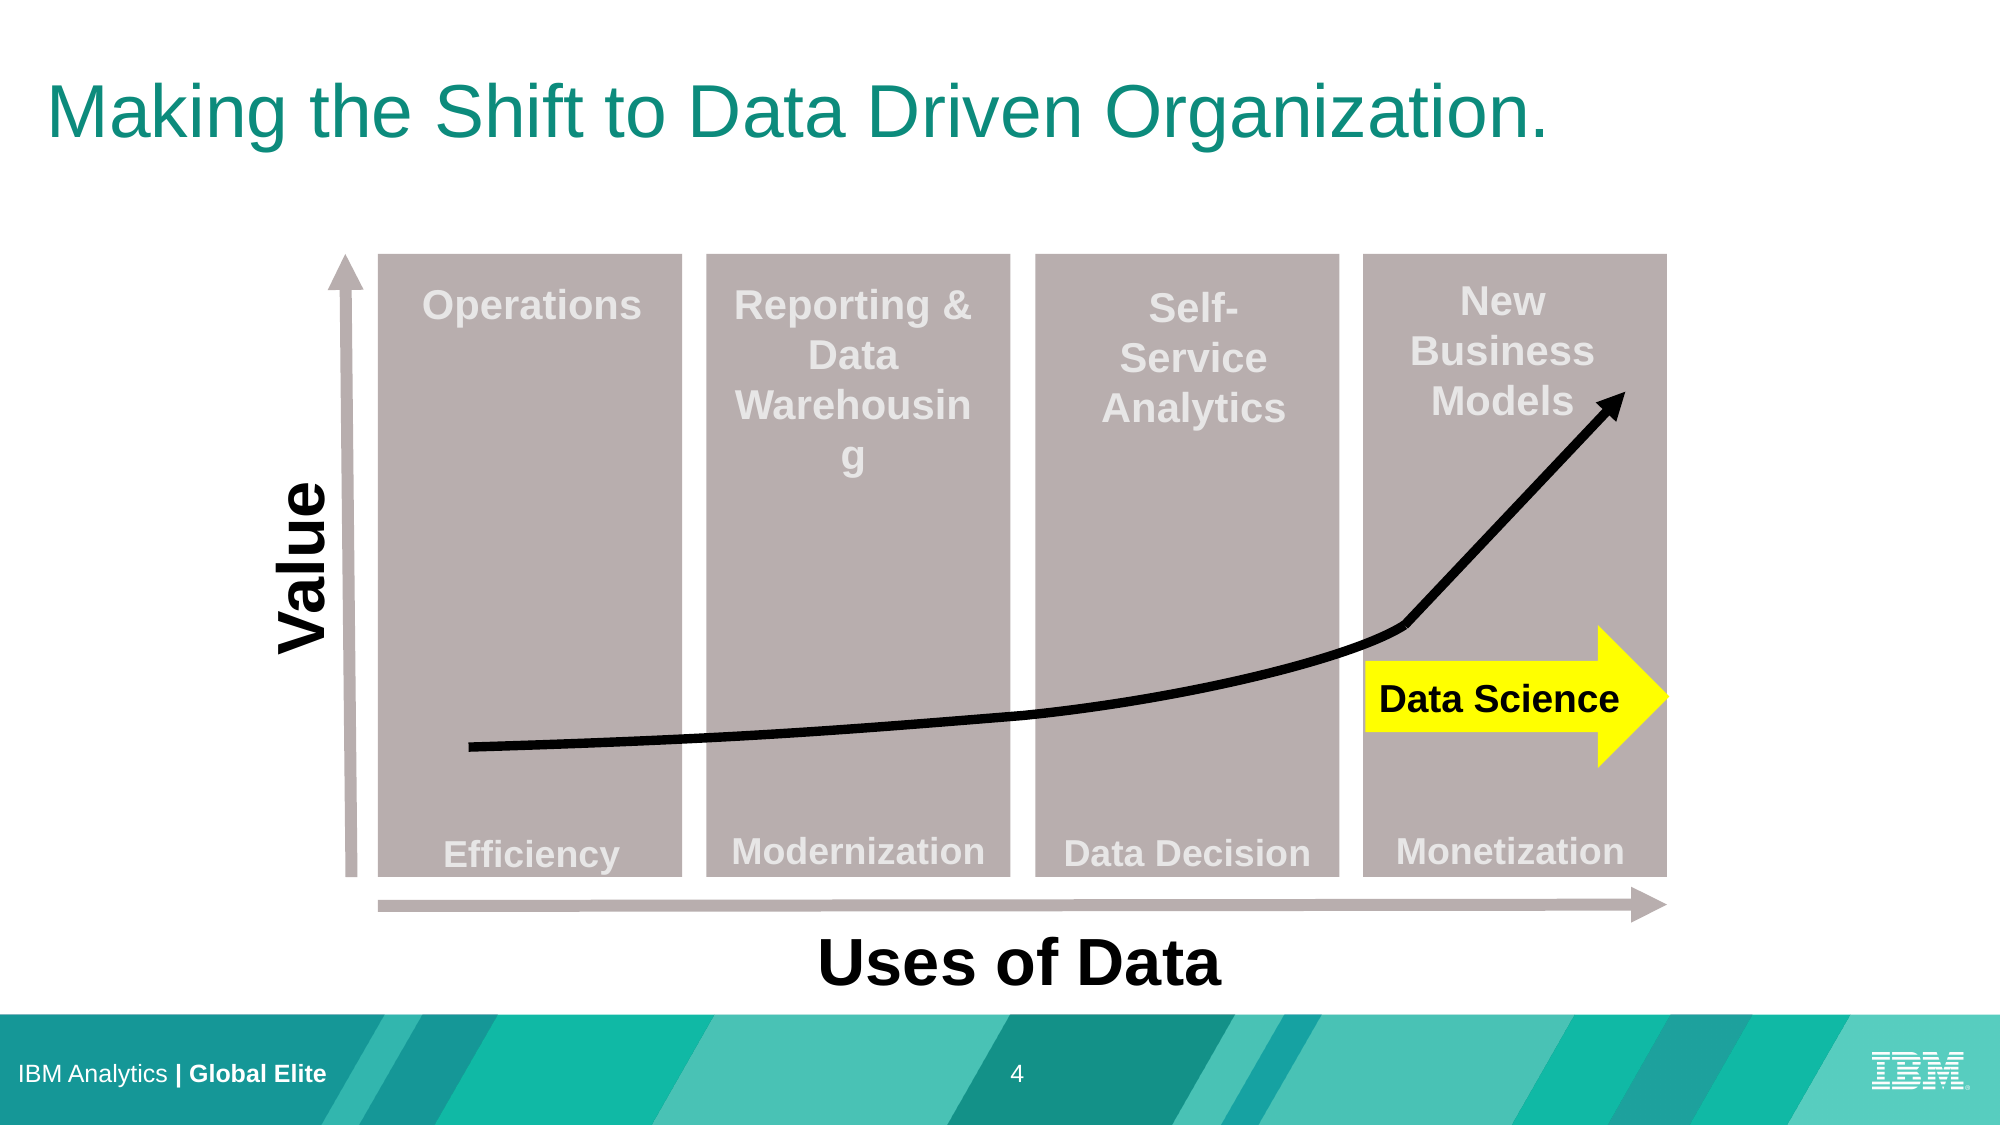

Making the Shift to Data Driven Organization.

New Business Models
Operations
Reporting &
Data Warehousing
Self-Service Analytics
Value

Data Science
Modernization
Monetization
Data Decision
Efficiency
Uses of Data